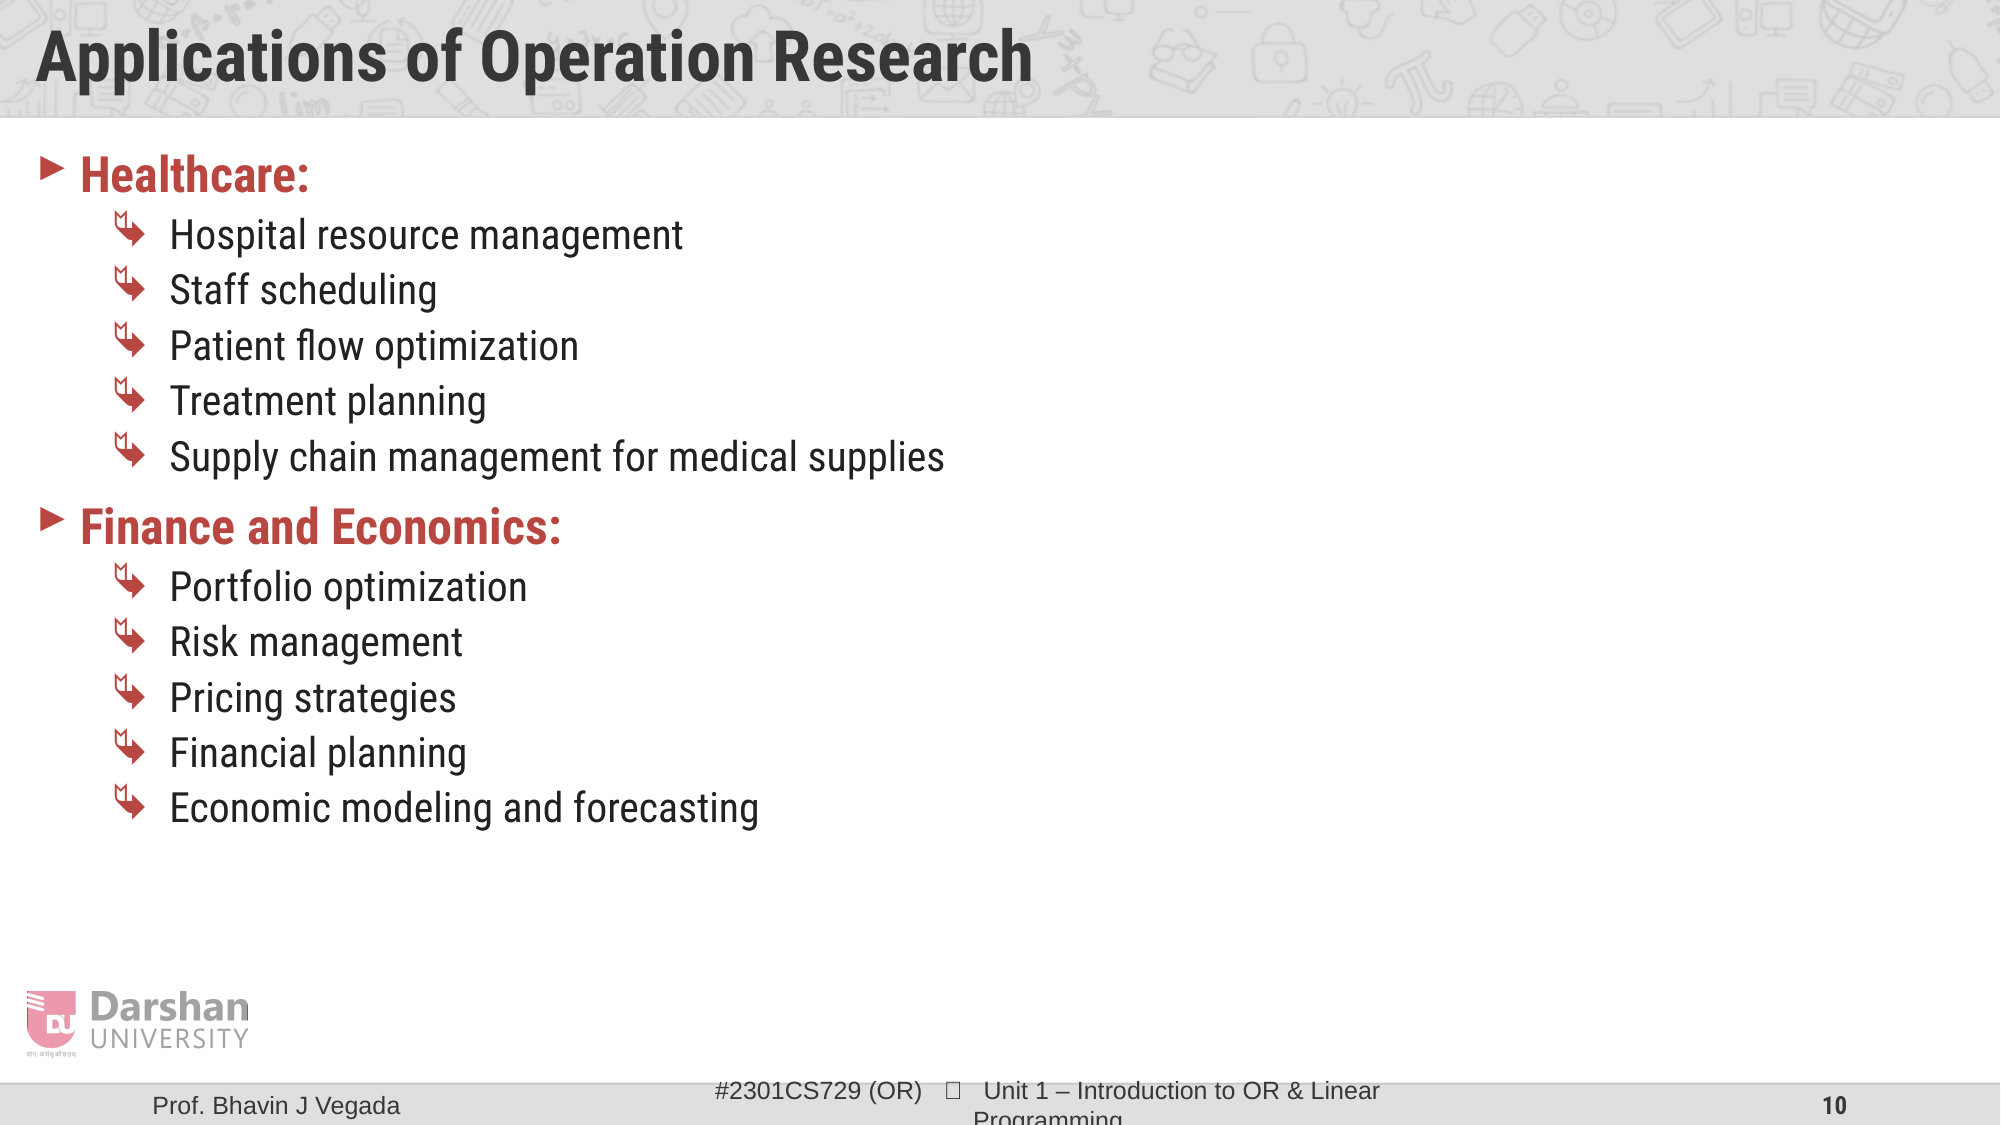

# Applications of Operation Research
Healthcare:
Hospital resource management
Staff scheduling
Patient flow optimization
Treatment planning
Supply chain management for medical supplies
Finance and Economics:
Portfolio optimization
Risk management
Pricing strategies
Financial planning
Economic modeling and forecasting